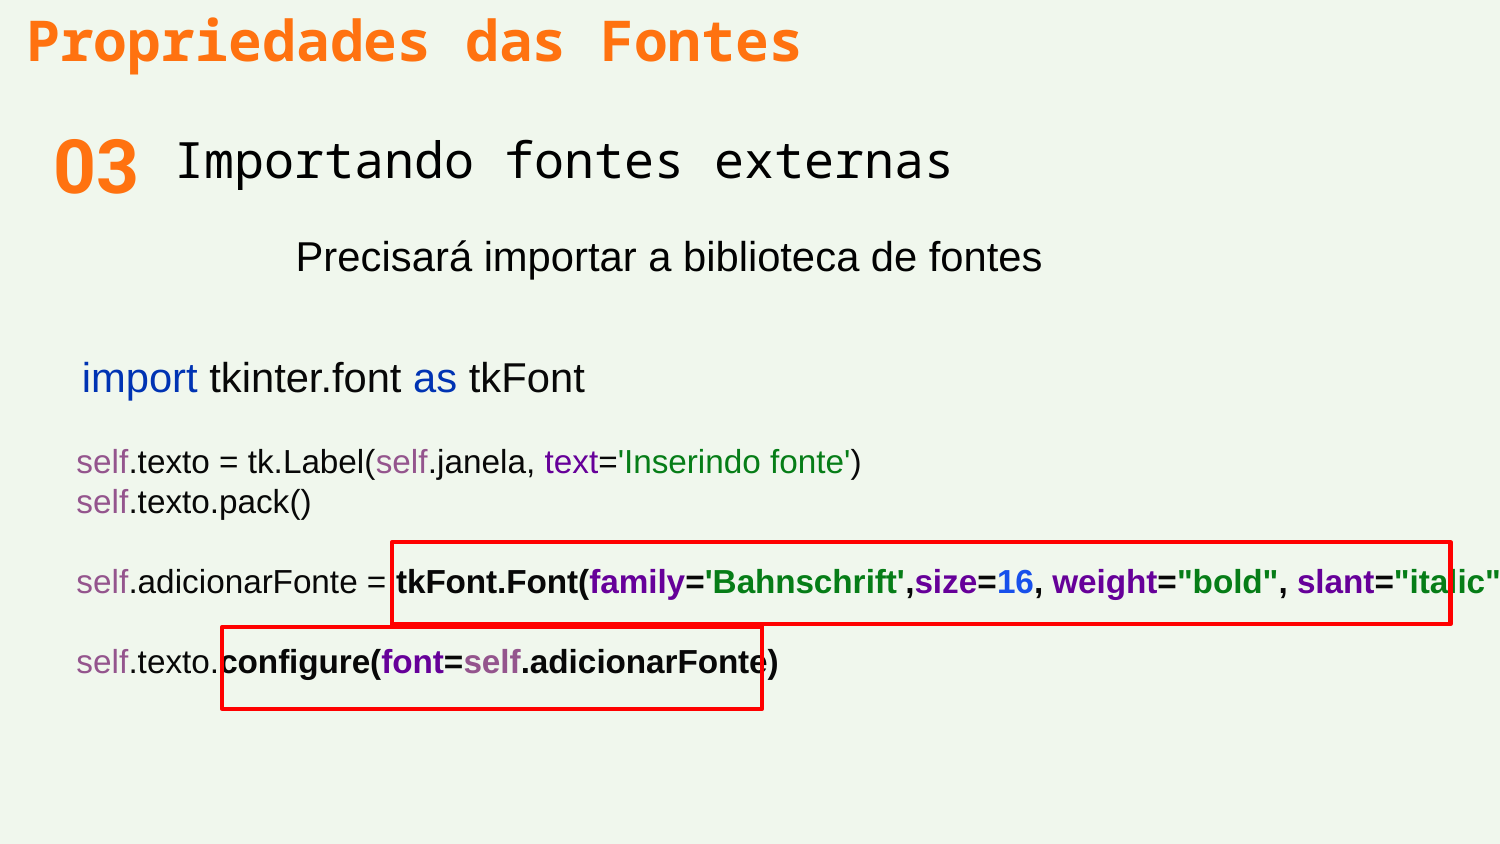

# Propriedades das Fontes
Importando fontes externas
03
Precisará importar a biblioteca de fontes

import tkinter.font as tkFont
self.texto = tk.Label(self.janela, text='Inserindo fonte')
self.texto.pack()
self.adicionarFonte = tkFont.Font(family='Bahnschrift',size=16, weight="bold", slant="italic")
self.texto.configure(font=self.adicionarFonte)